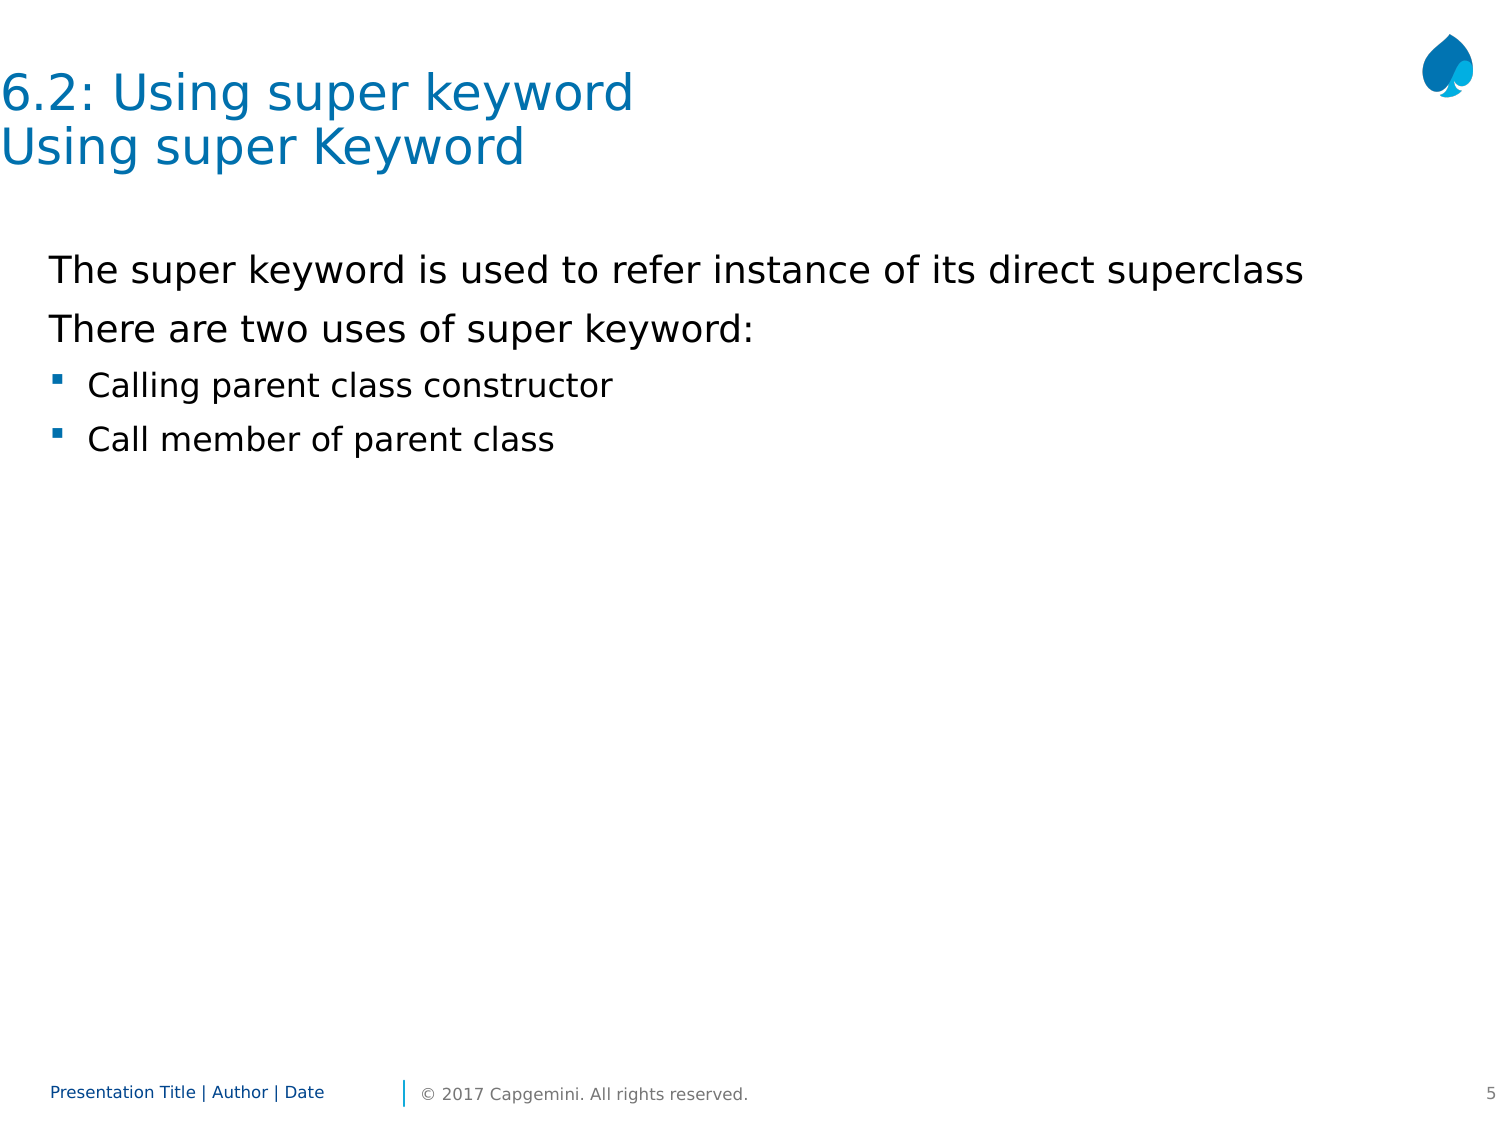

6.2: Using super keyword
Using super Keyword
The super keyword is used to refer instance of its direct superclass
There are two uses of super keyword:
Calling parent class constructor
Call member of parent class